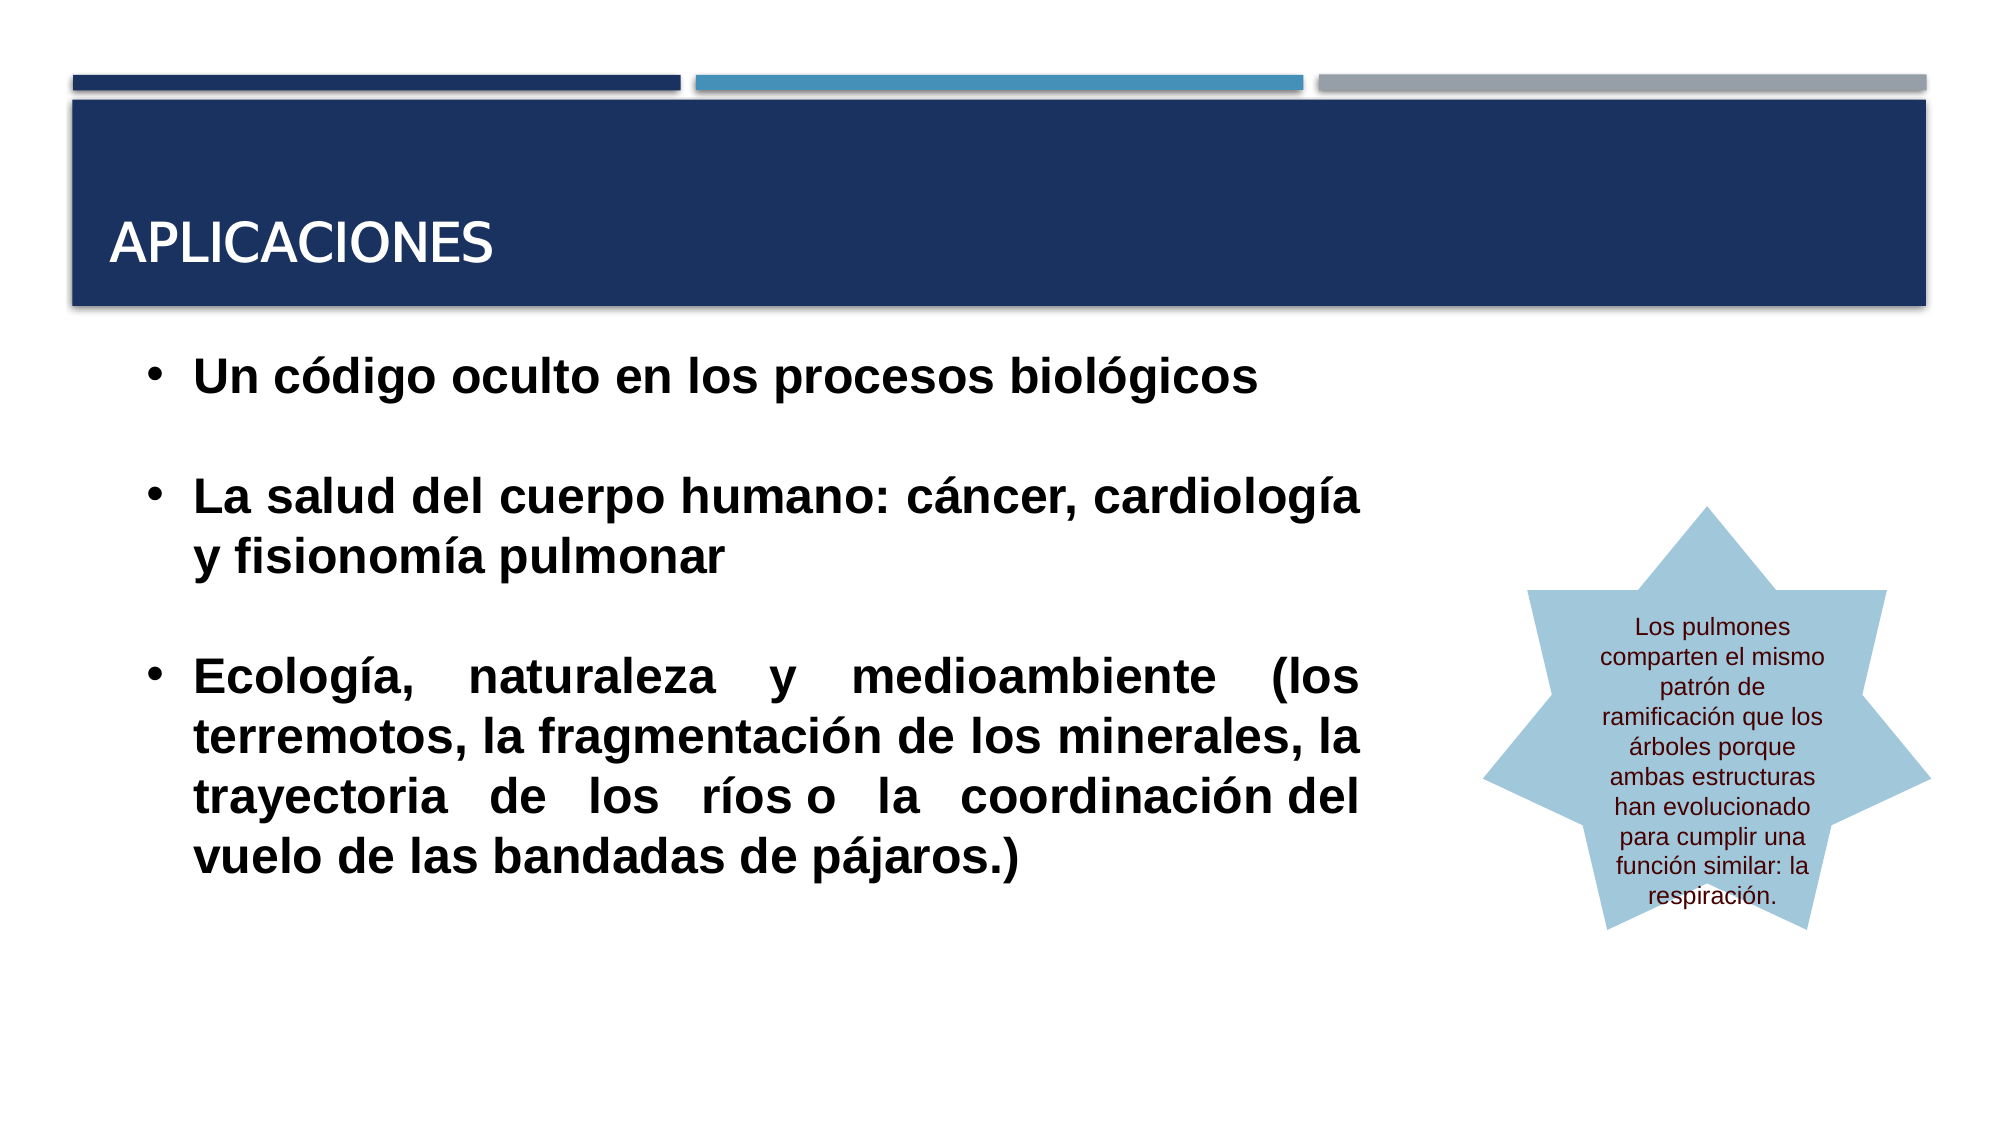

# Aplicaciones
Un código oculto en los procesos biológicos

La salud del cuerpo humano: cáncer, cardiología y fisionomía pulmonar

Ecología, naturaleza y medioambiente (los terremotos, la fragmentación de los minerales, la trayectoria de los ríos o la coordinación del vuelo de las bandadas de pájaros.)

Los pulmones comparten el mismo patrón de ramificación que los árboles porque ambas estructuras han evolucionado para cumplir una función similar: la respiración.